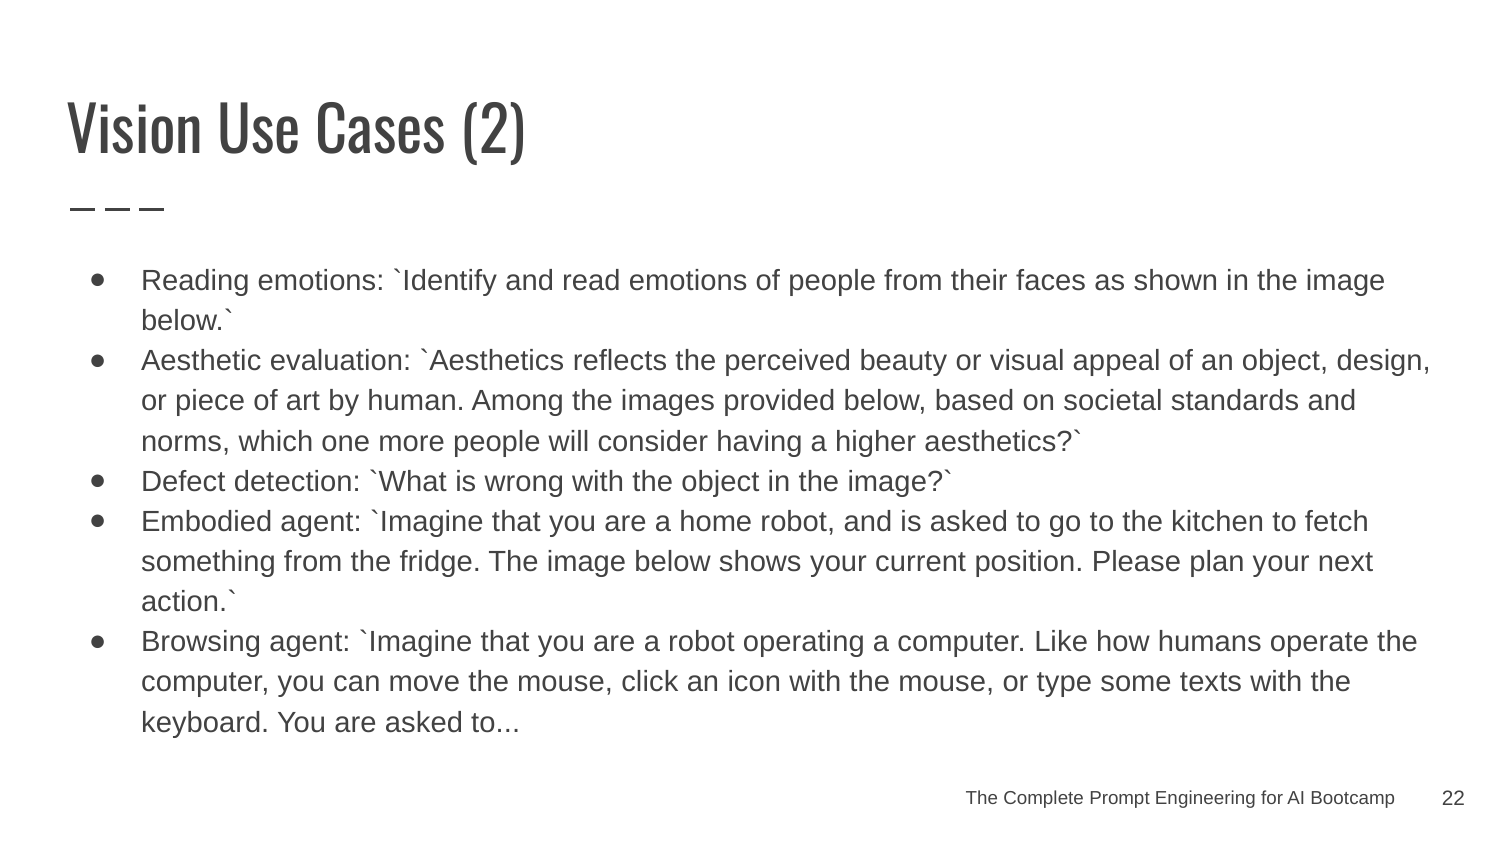

# Vision Use Cases (2)
Reading emotions: `Identify and read emotions of people from their faces as shown in the image below.`
Aesthetic evaluation: `Aesthetics reflects the perceived beauty or visual appeal of an object, design, or piece of art by human. Among the images provided below, based on societal standards and norms, which one more people will consider having a higher aesthetics?`
Defect detection: `What is wrong with the object in the image?`
Embodied agent: `Imagine that you are a home robot, and is asked to go to the kitchen to fetch something from the fridge. The image below shows your current position. Please plan your next action.`
Browsing agent: `Imagine that you are a robot operating a computer. Like how humans operate the computer, you can move the mouse, click an icon with the mouse, or type some texts with the keyboard. You are asked to...
22